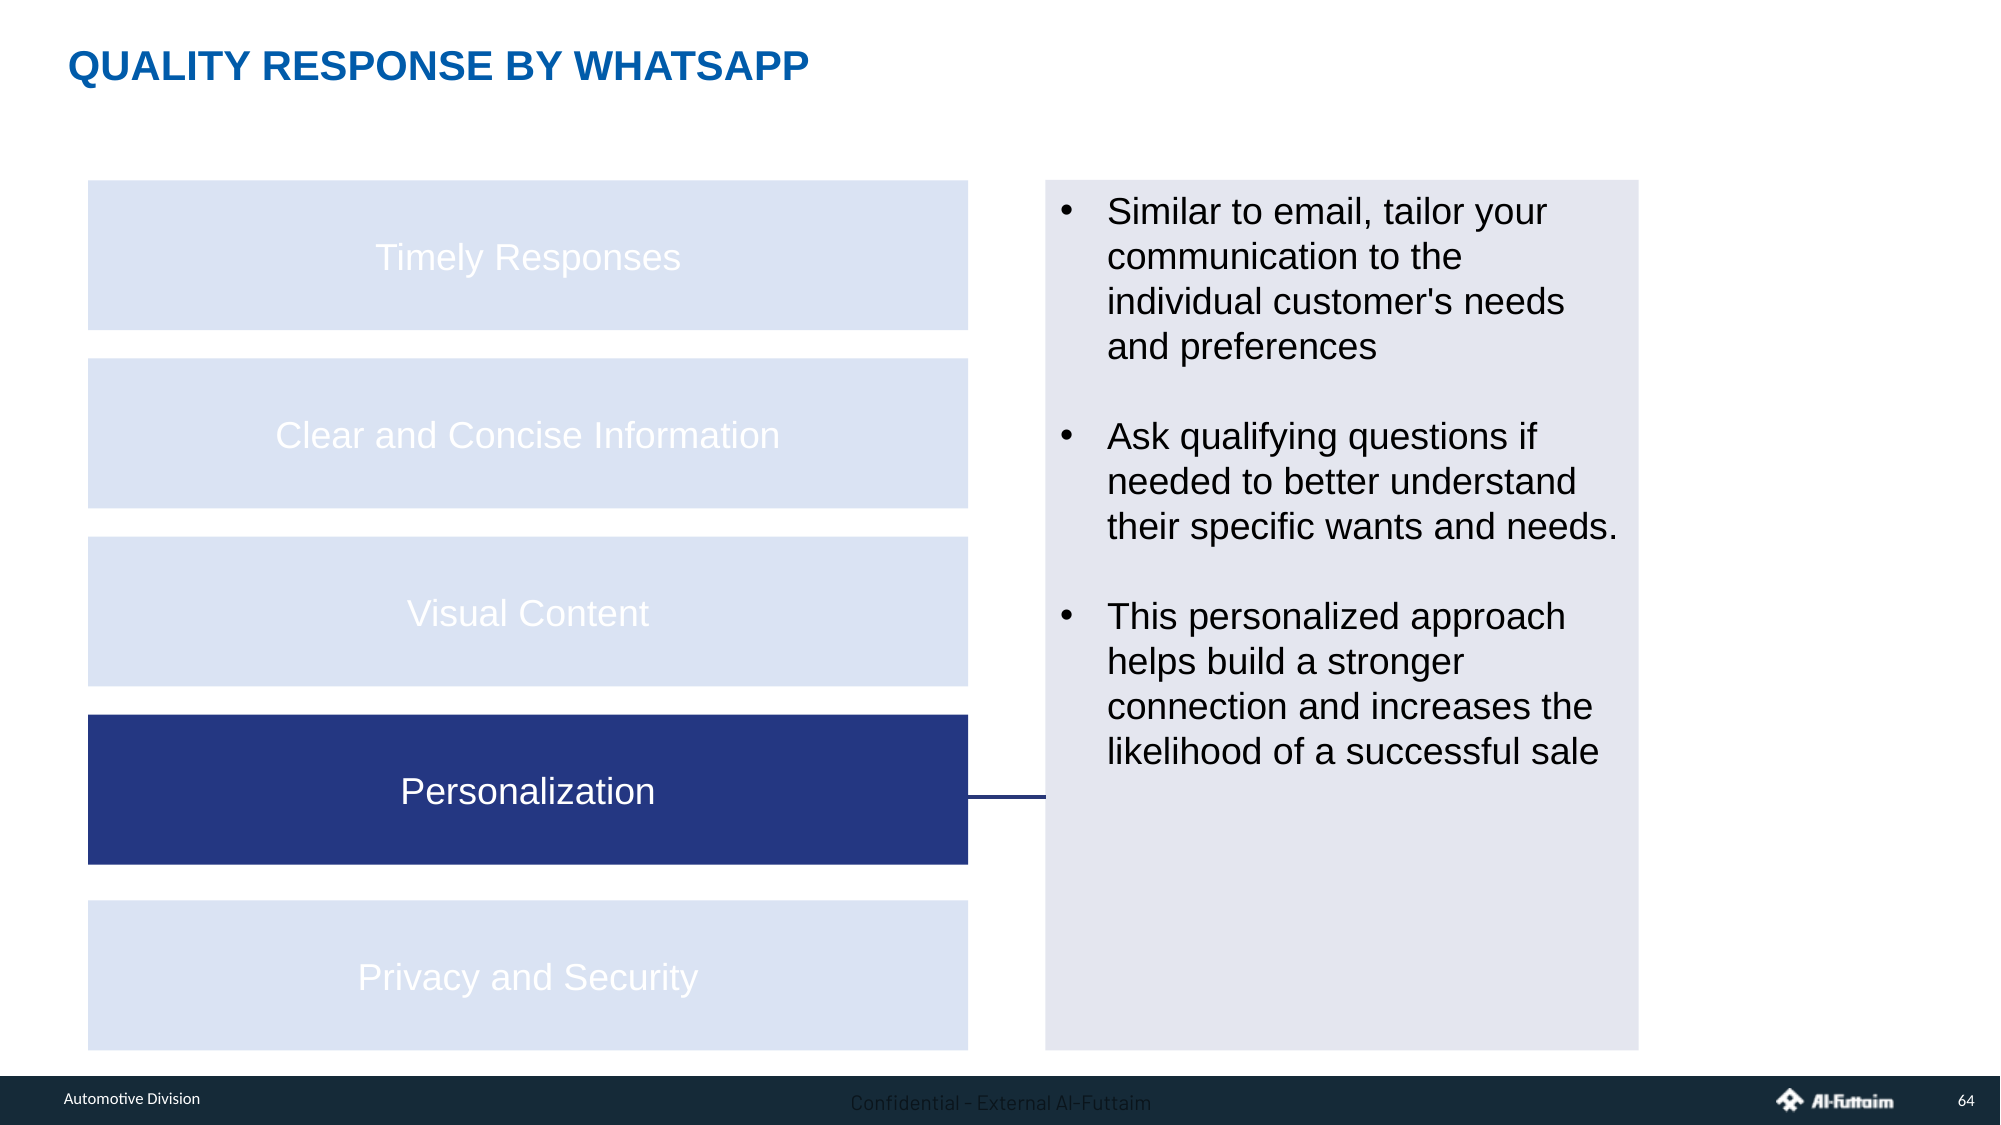

QUALITY RESPONSE BY WHATSAPP
Similar to email, tailor your communication to the individual customer's needs and preferences

Ask qualifying questions if needed to better understand their specific wants and needs.

This personalized approach helps build a stronger connection and increases the likelihood of a successful sale

Timely Responses

Clear and Concise Information

Visual Content

Personalization

Privacy and Security